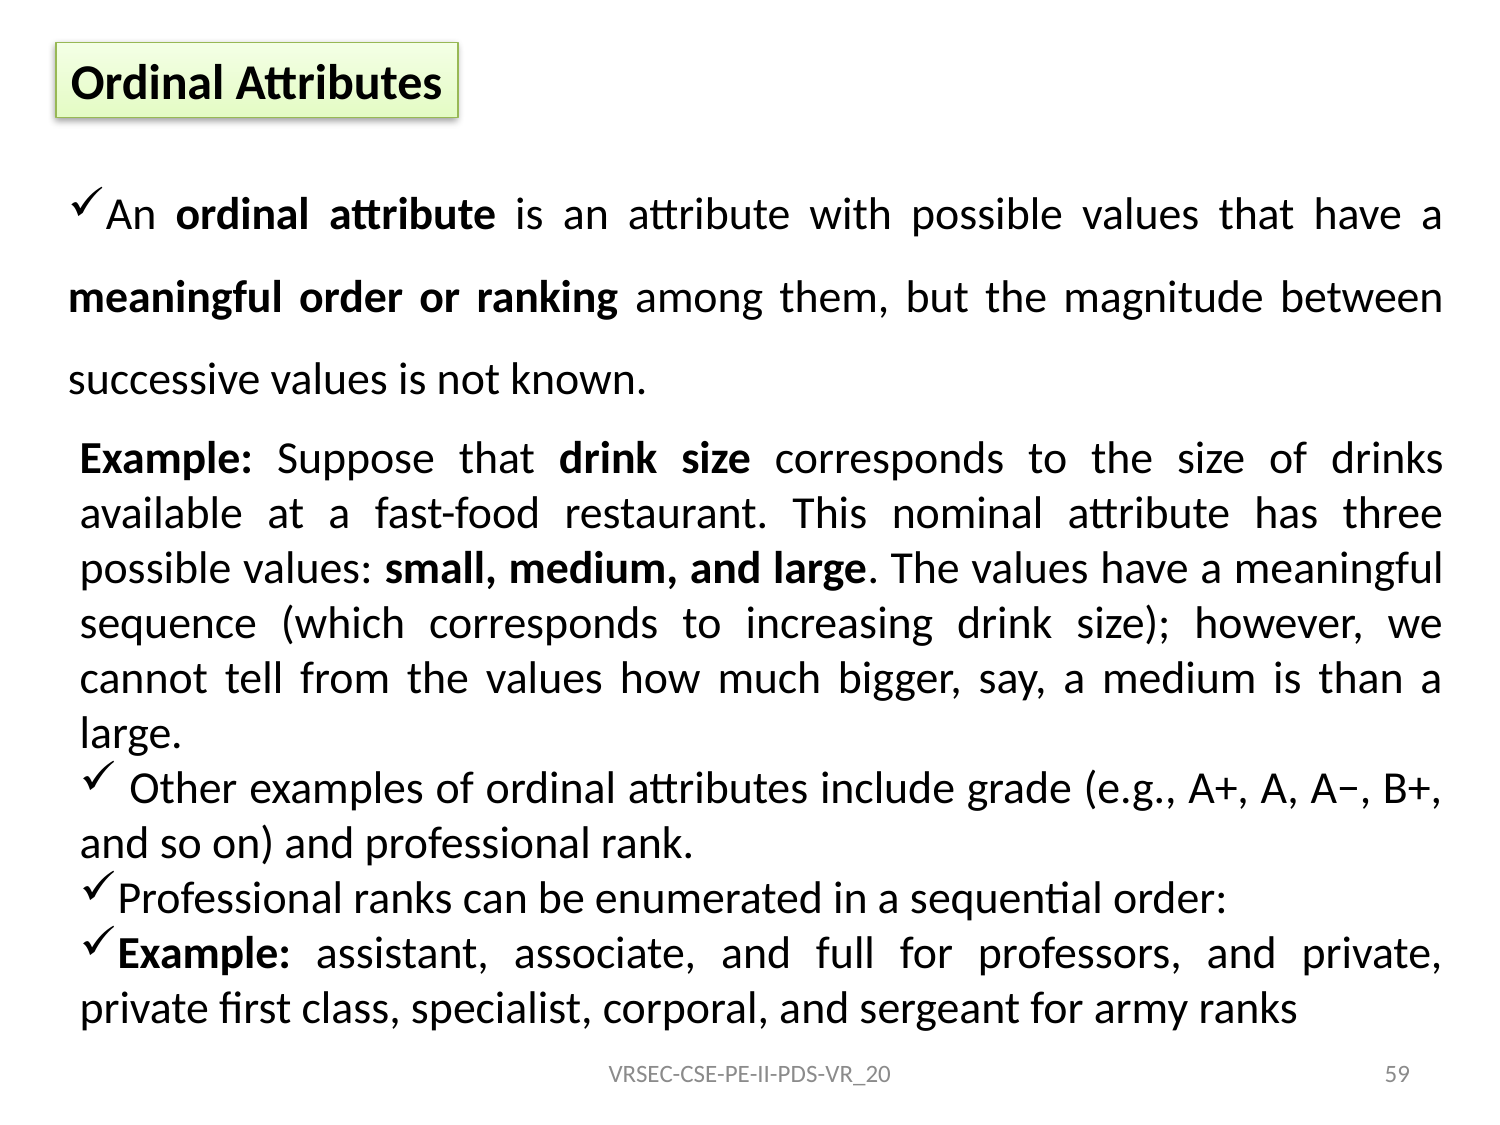

Ordinal Attributes
An ordinal attribute is an attribute with possible values that have a meaningful order or ranking among them, but the magnitude between successive values is not known.
Example: Suppose that drink size corresponds to the size of drinks available at a fast-food restaurant. This nominal attribute has three possible values: small, medium, and large. The values have a meaningful sequence (which corresponds to increasing drink size); however, we cannot tell from the values how much bigger, say, a medium is than a large.
 Other examples of ordinal attributes include grade (e.g., A+, A, A−, B+, and so on) and professional rank.
Professional ranks can be enumerated in a sequential order:
Example: assistant, associate, and full for professors, and private, private first class, specialist, corporal, and sergeant for army ranks
VRSEC-CSE-PE-II-PDS-VR_20
59